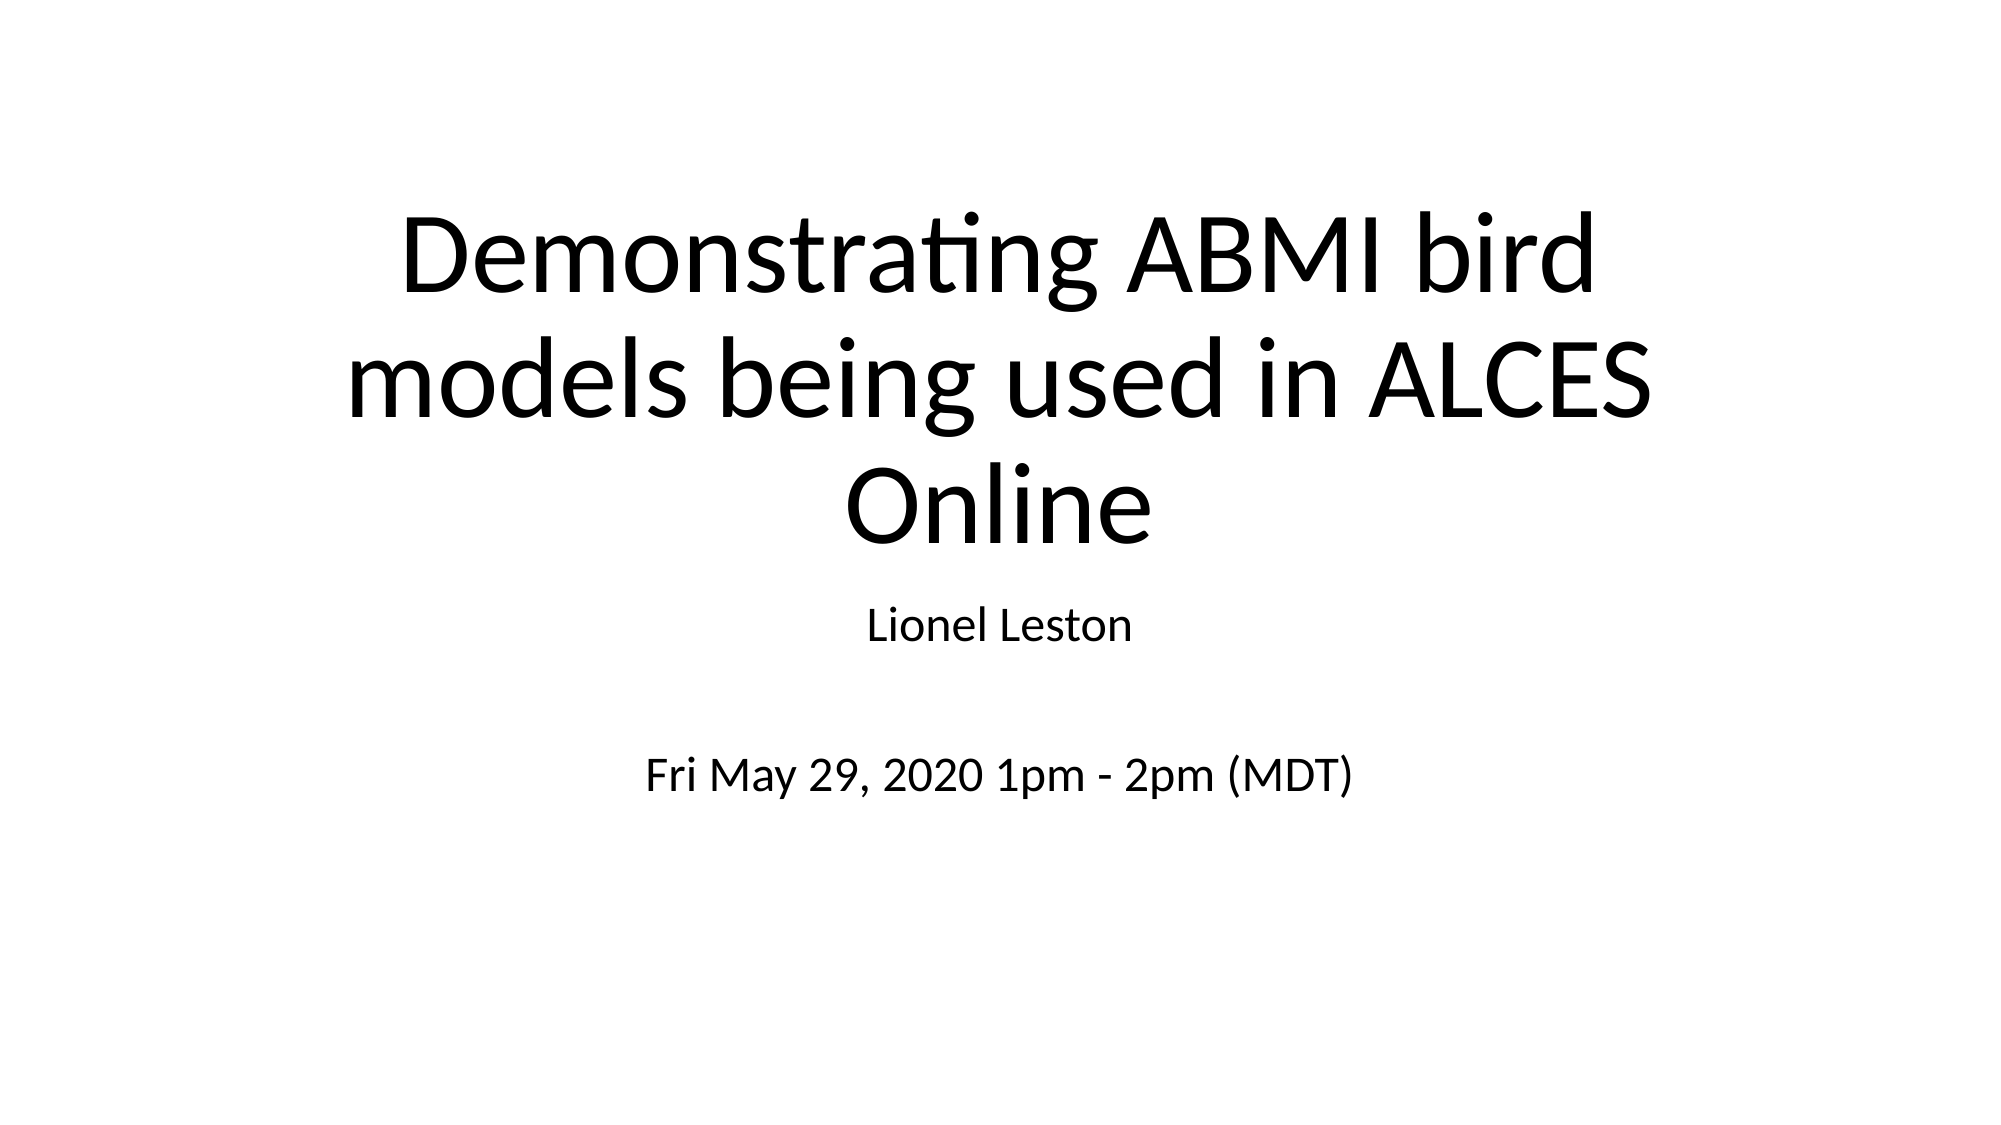

# Demonstrating ABMI bird models being used in ALCES Online
Lionel Leston

Fri May 29, 2020 1pm - 2pm (MDT)